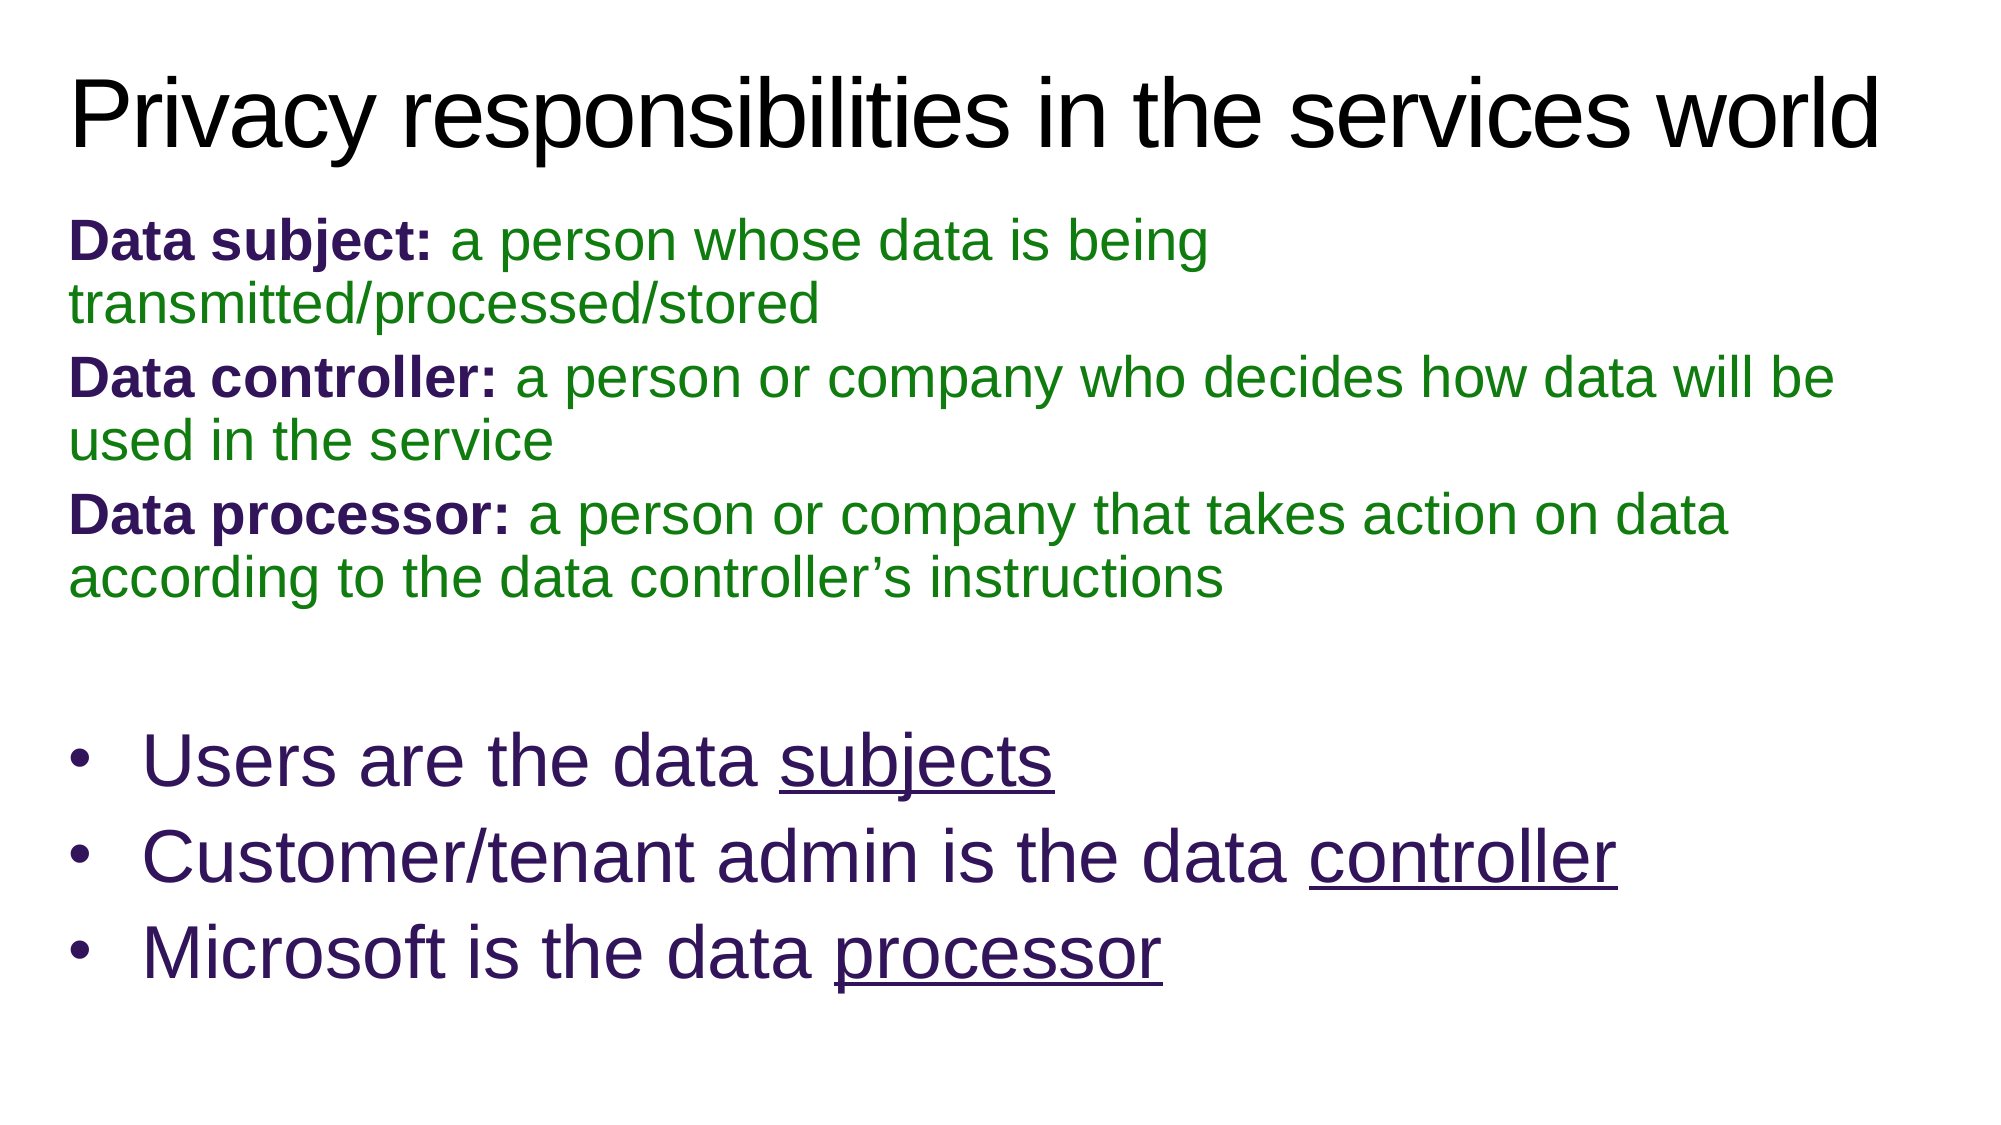

# Privacy responsibilities in the services world
Data subject: a person whose data is being transmitted/processed/stored
Data controller: a person or company who decides how data will be used in the service
Data processor: a person or company that takes action on data according to the data controller’s instructions

Users are the data subjects
Customer/tenant admin is the data controller
Microsoft is the data processor